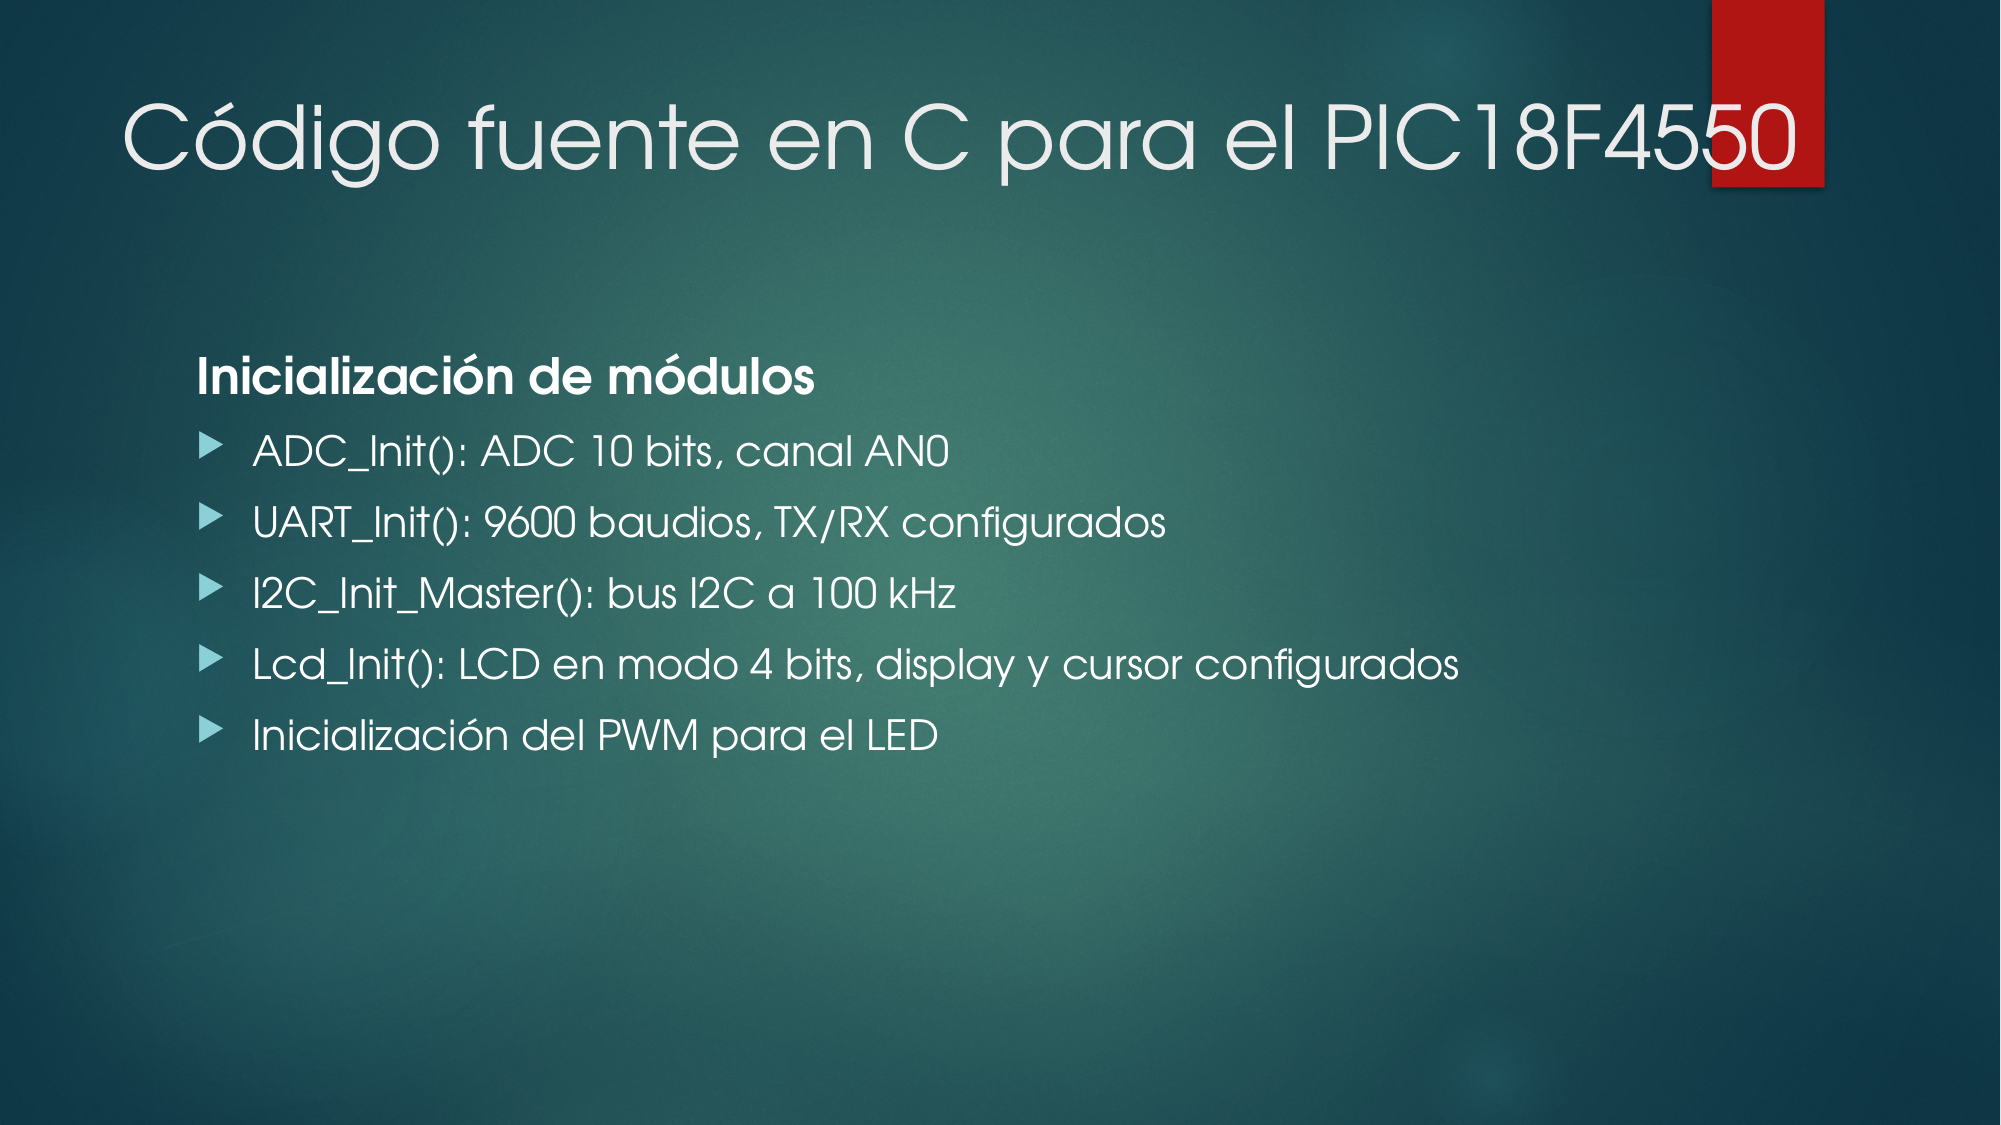

# Código fuente en C para el PIC18F4550
Inicialización de módulos
ADC_Init(): ADC 10 bits, canal AN0
UART_Init(): 9600 baudios, TX/RX configurados
I2C_Init_Master(): bus I2C a 100 kHz
Lcd_Init(): LCD en modo 4 bits, display y cursor configurados
Inicialización del PWM para el LED